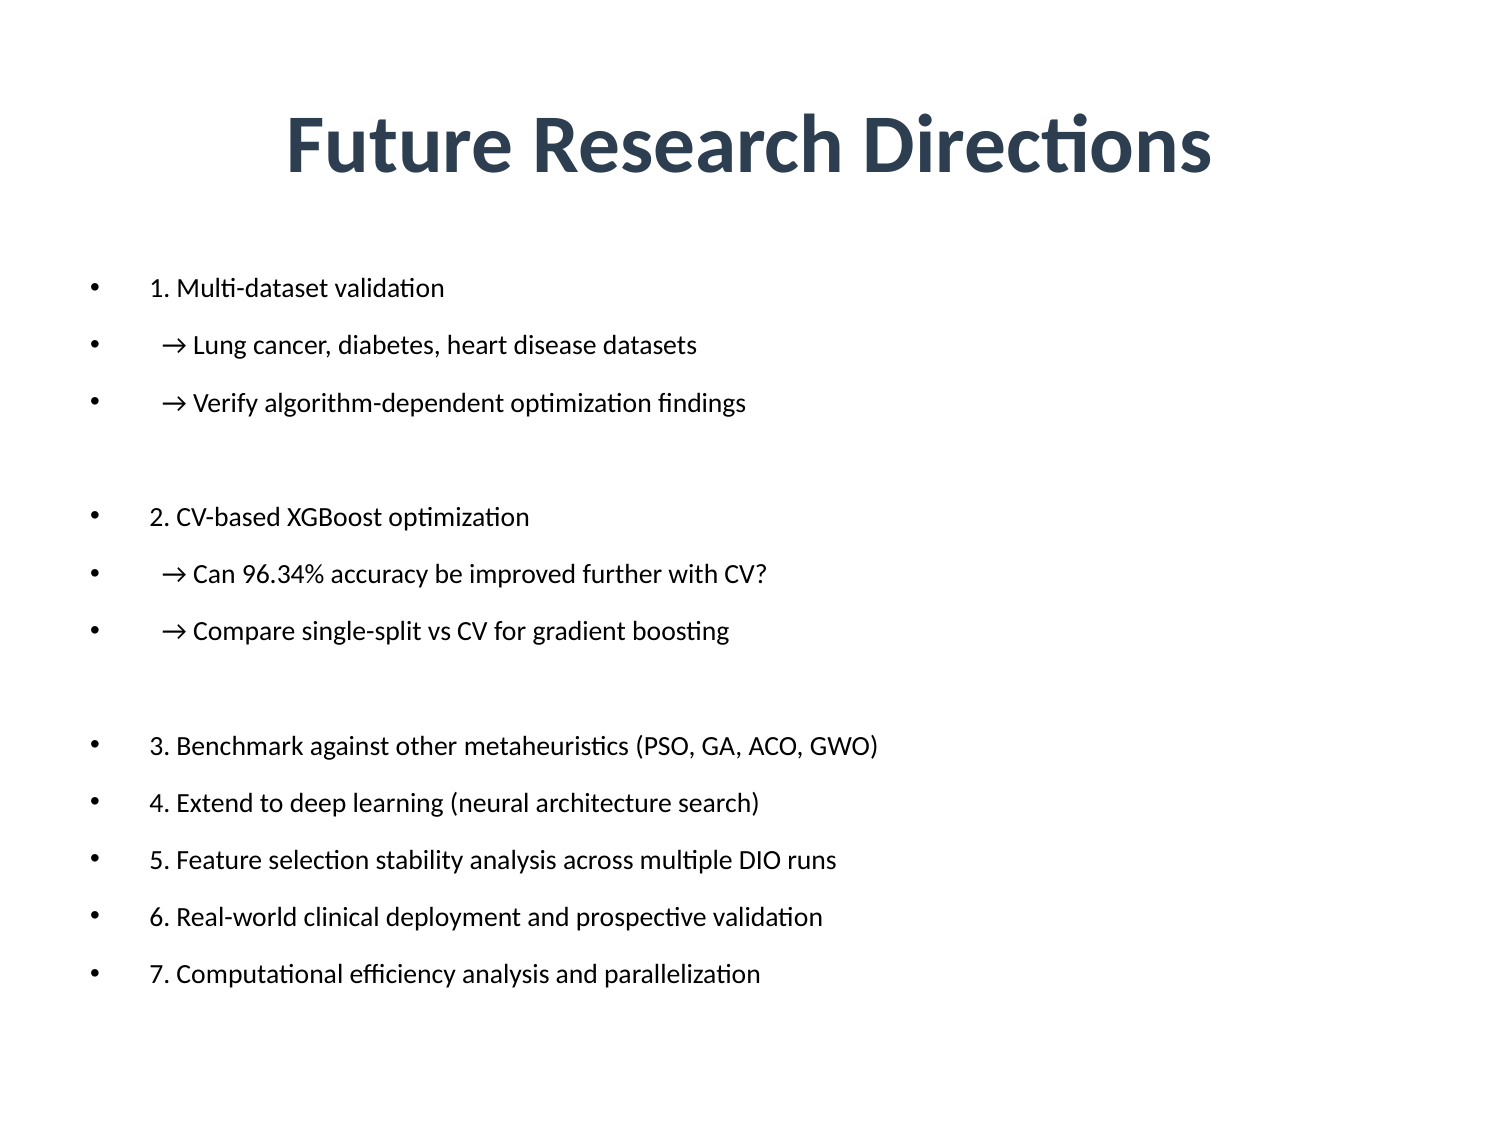

# Future Research Directions
1. Multi-dataset validation
  → Lung cancer, diabetes, heart disease datasets
  → Verify algorithm-dependent optimization findings

2. CV-based XGBoost optimization
  → Can 96.34% accuracy be improved further with CV?
  → Compare single-split vs CV for gradient boosting

3. Benchmark against other metaheuristics (PSO, GA, ACO, GWO)
4. Extend to deep learning (neural architecture search)
5. Feature selection stability analysis across multiple DIO runs
6. Real-world clinical deployment and prospective validation
7. Computational efficiency analysis and parallelization